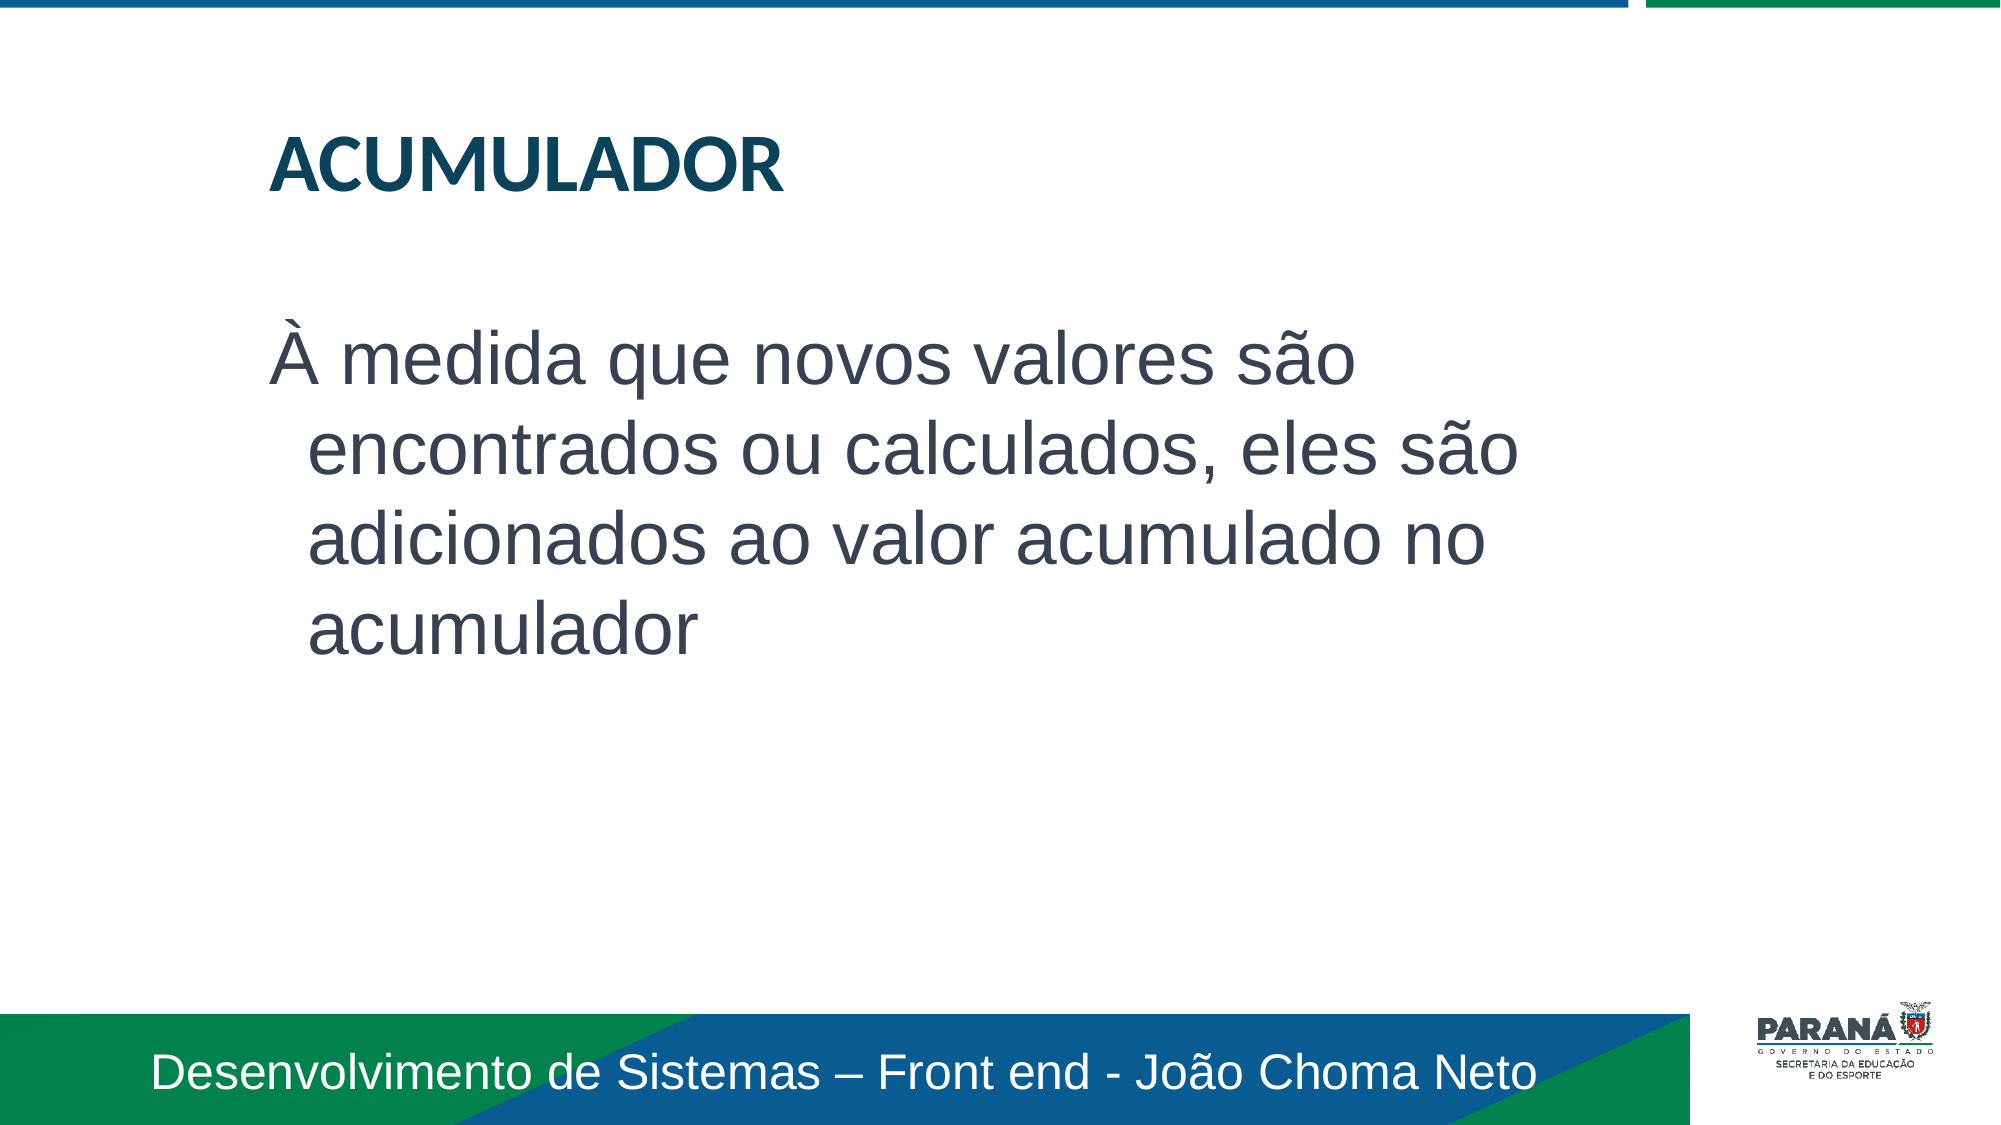

ACUMULADOR
À medida que novos valores são encontrados ou calculados, eles são adicionados ao valor acumulado no acumulador